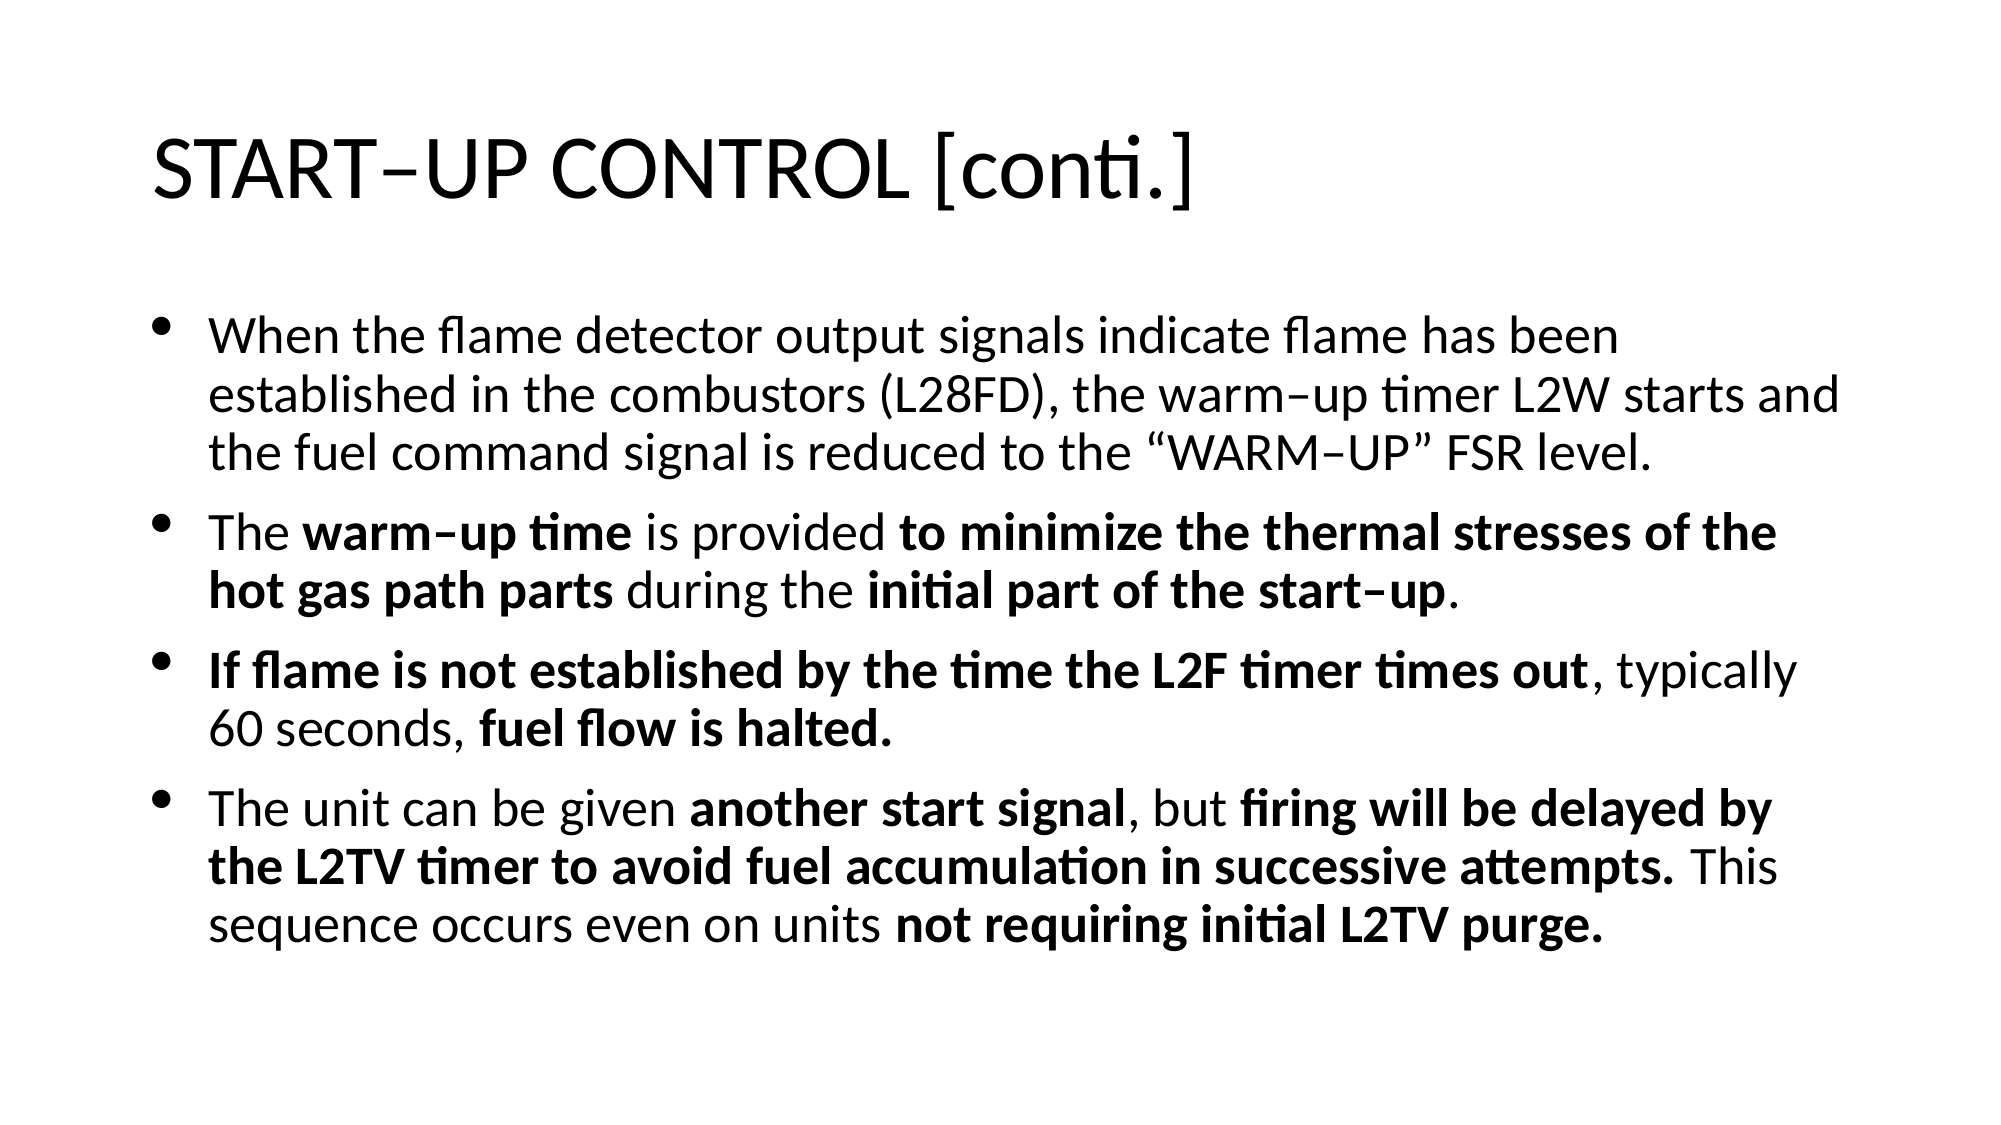

# START–UP CONTROL [conti.]
When the flame detector output signals indicate flame has been established in the combustors (L28FD), the warm–up timer L2W starts and the fuel command signal is reduced to the “WARM–UP” FSR level.
The warm–up time is provided to minimize the thermal stresses of the hot gas path parts during the initial part of the start–up.
If flame is not established by the time the L2F timer times out, typically 60 seconds, fuel flow is halted.
The unit can be given another start signal, but firing will be delayed by the L2TV timer to avoid fuel accumulation in successive attempts. This sequence occurs even on units not requiring initial L2TV purge.